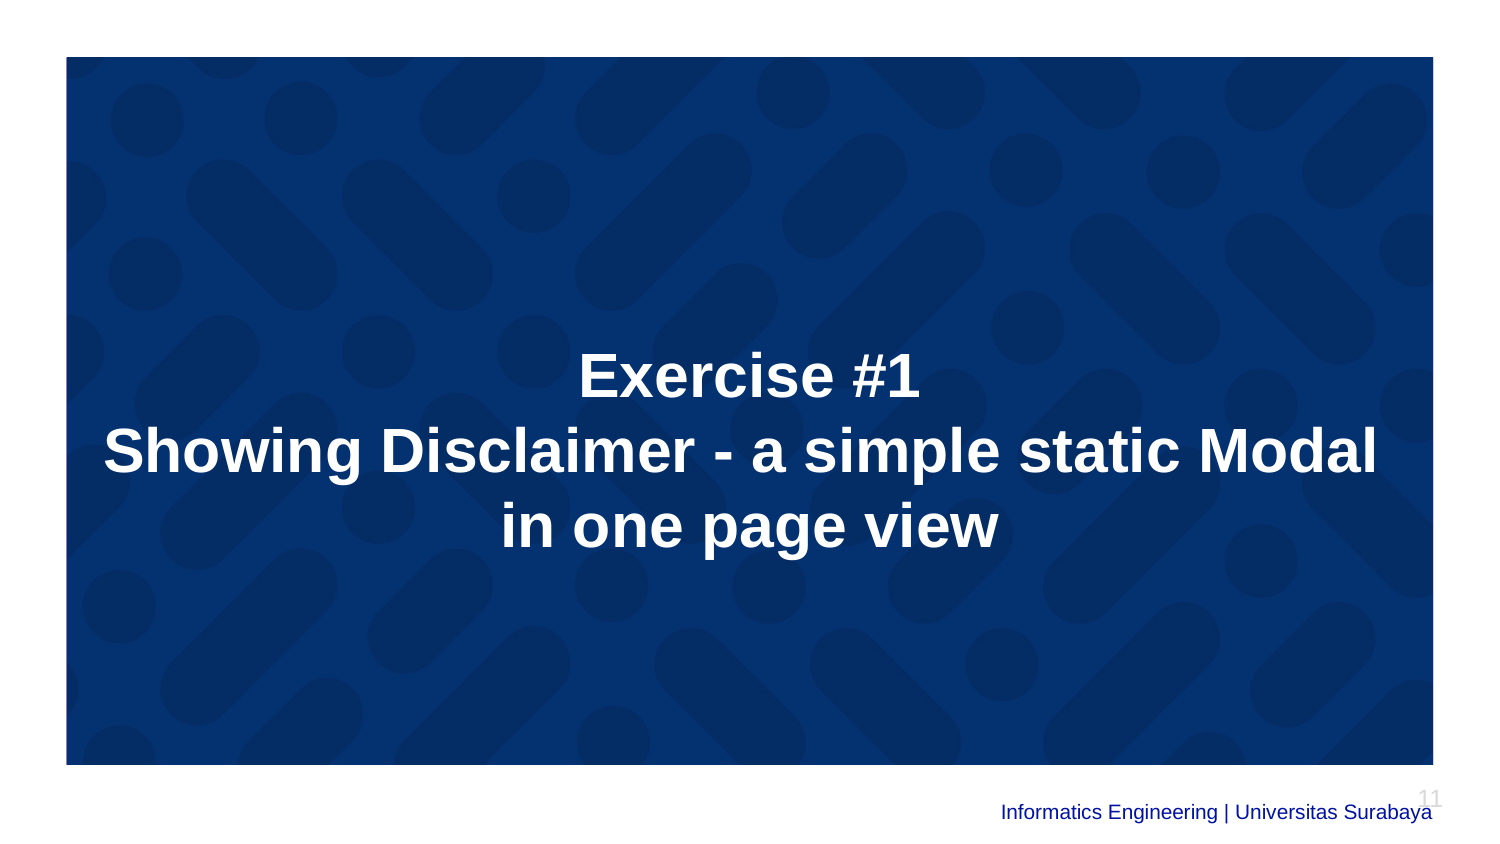

# Exercise #1 Showing Disclaimer - a simple static Modal in one page view
11
Informatics Engineering | Universitas Surabaya